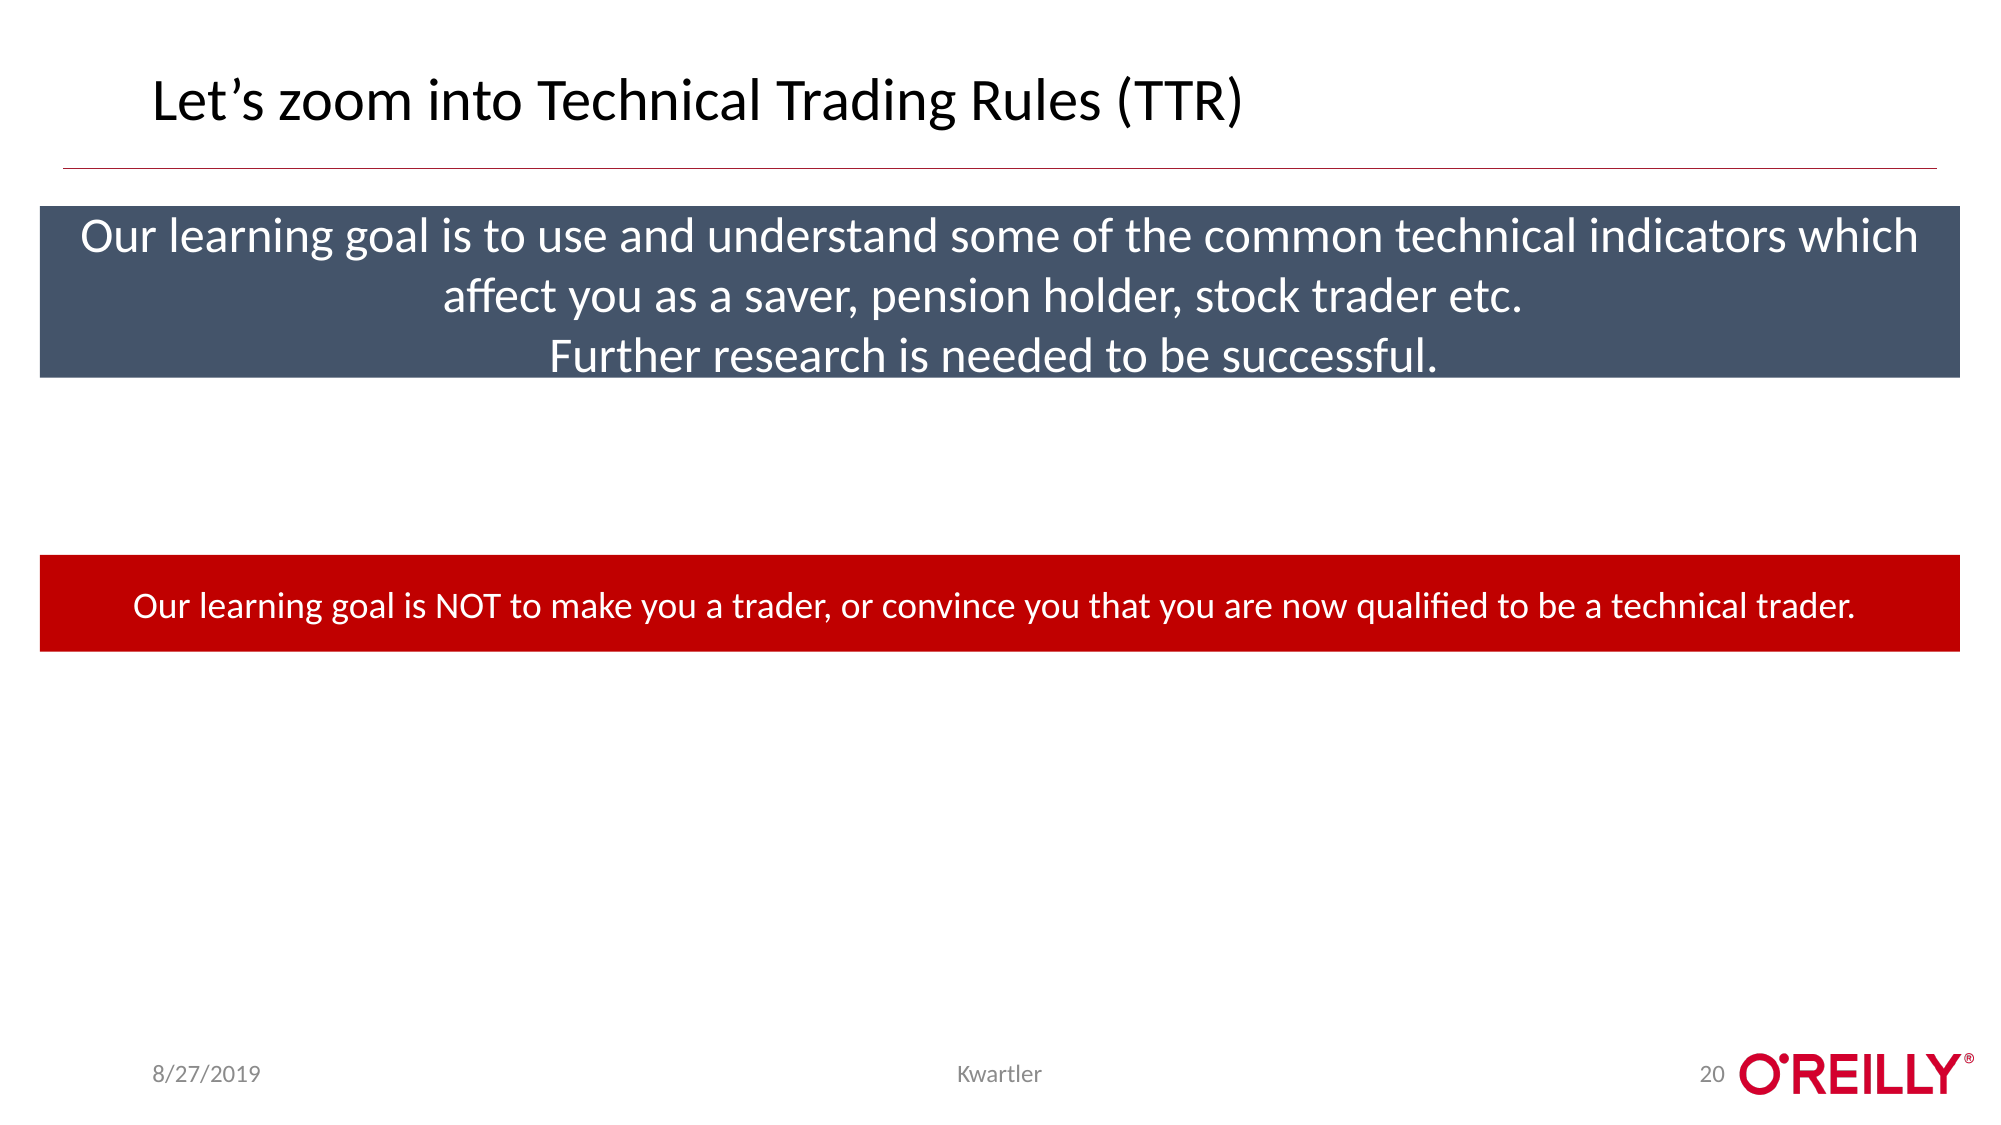

# Let’s zoom into Technical Trading Rules (TTR)
Our learning goal is to use and understand some of the common technical indicators which affect you as a saver, pension holder, stock trader etc.
Further research is needed to be successful.
Our learning goal is NOT to make you a trader, or convince you that you are now qualified to be a technical trader.
8/27/2019
Kwartler
20